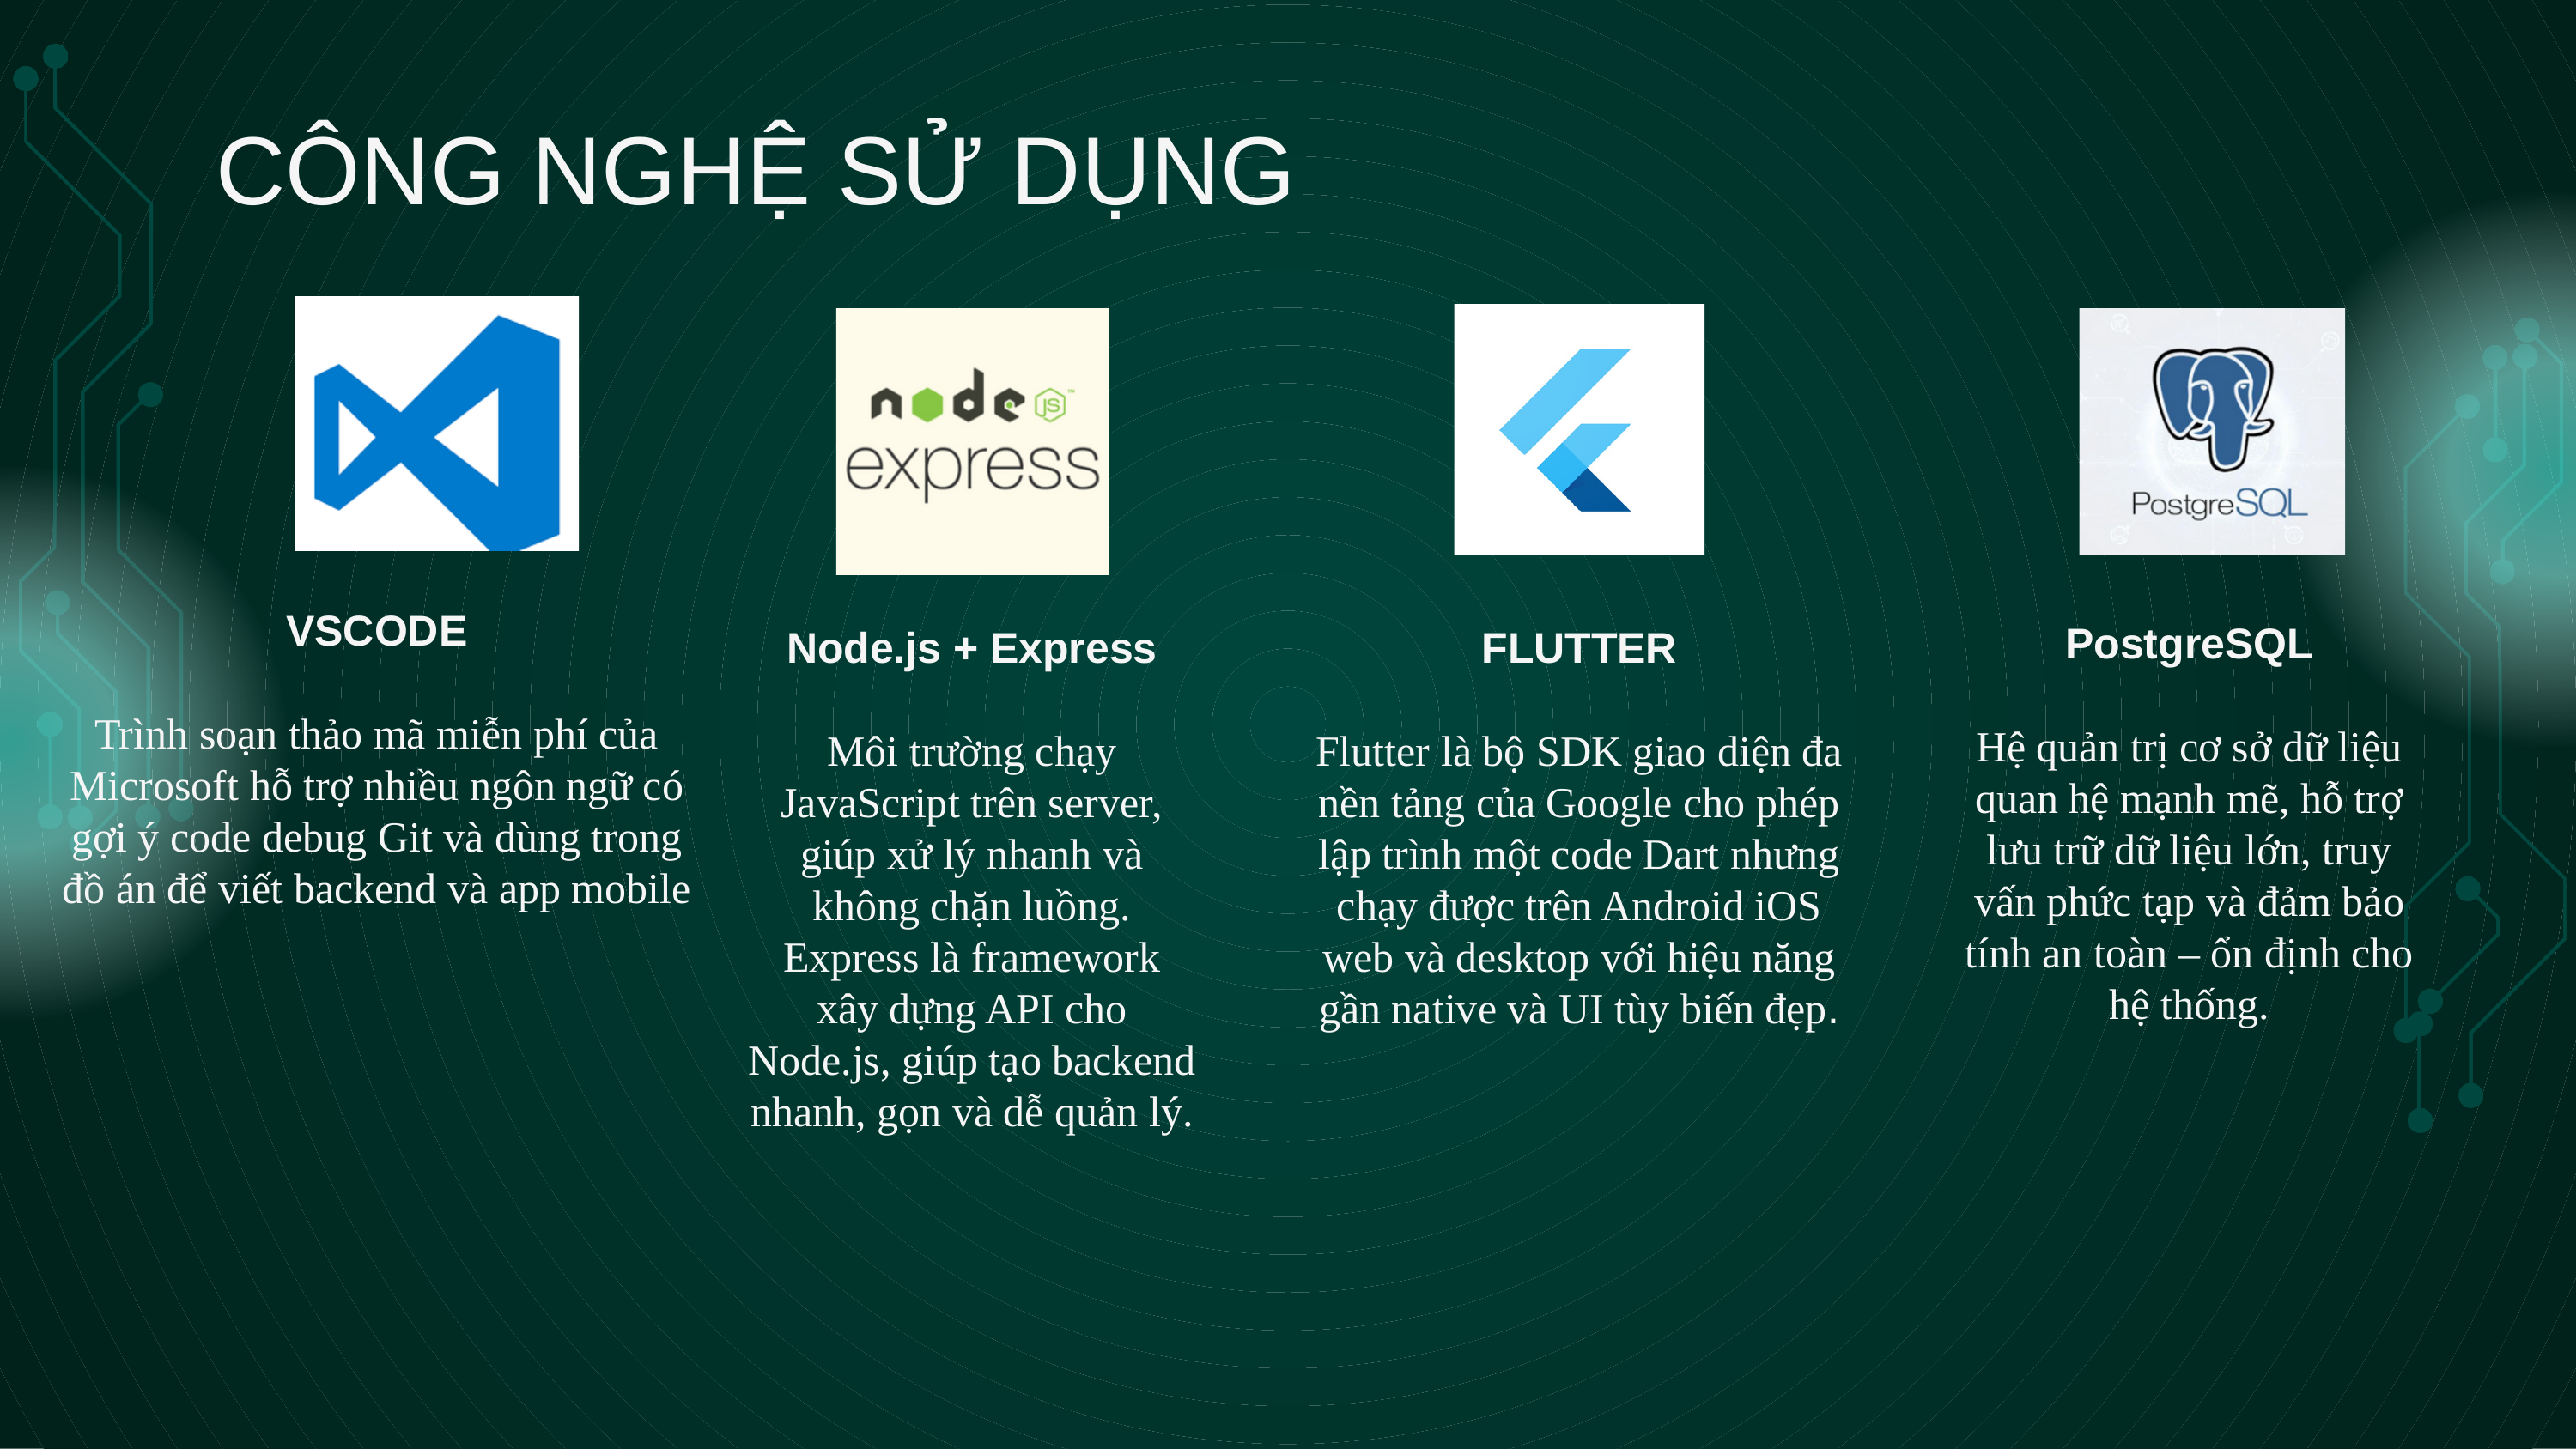

CÔNG NGHỆ SỬ DỤNG

VSCODE

Trình soạn thảo mã miễn phí của Microsoft hỗ trợ nhiều ngôn ngữ có gợi ý code debug Git và dùng trong đồ án để viết backend và app mobile
PostgreSQL

Hệ quản trị cơ sở dữ liệu quan hệ mạnh mẽ, hỗ trợ lưu trữ dữ liệu lớn, truy vấn phức tạp và đảm bảo tính an toàn – ổn định cho hệ thống.
Node.js + Express

Môi trường chạy JavaScript trên server, giúp xử lý nhanh và không chặn luồng. Express là framework xây dựng API cho Node.js, giúp tạo backend nhanh, gọn và dễ quản lý.
FLUTTER

Flutter là bộ SDK giao diện đa nền tảng của Google cho phép lập trình một code Dart nhưng chạy được trên Android iOS web và desktop với hiệu năng gần native và UI tùy biến đẹp.